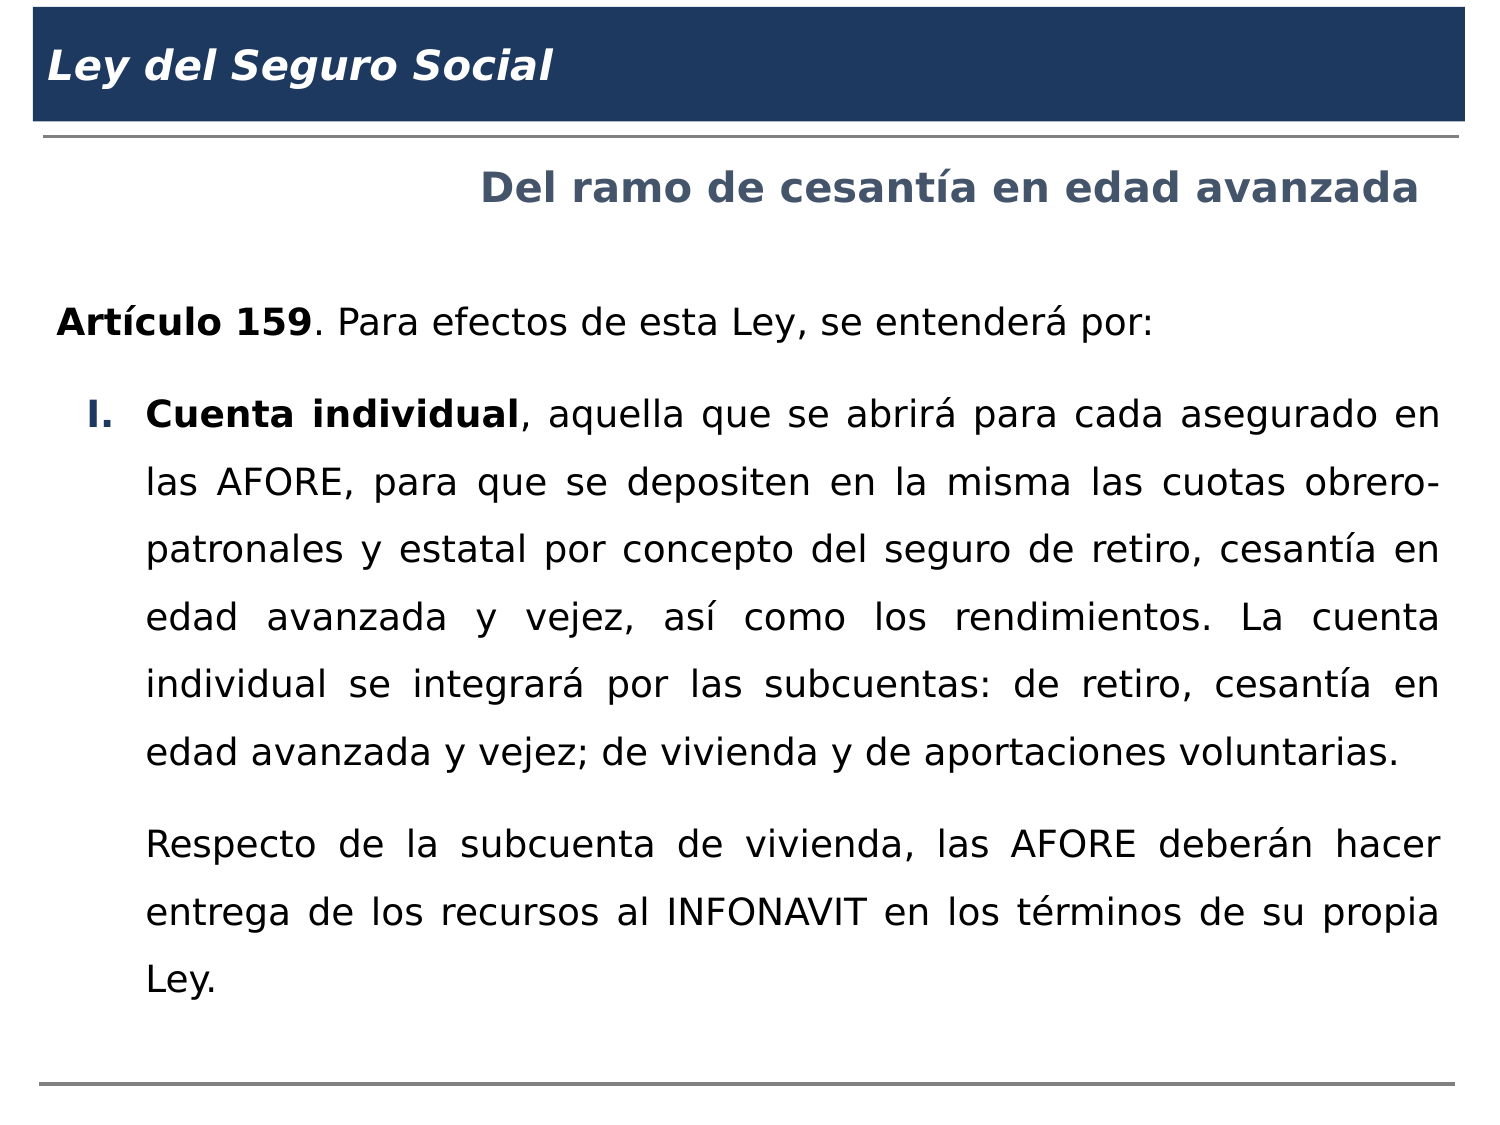

Ley del Seguro Social
Del ramo de cesantía en edad avanzada
Artículo 159. Para efectos de esta Ley, se entenderá por:
Cuenta individual, aquella que se abrirá para cada asegurado en las AFORE, para que se depositen en la misma las cuotas obrero-patronales y estatal por concepto del seguro de retiro, cesantía en edad avanzada y vejez, así como los rendimientos. La cuenta individual se integrará por las subcuentas: de retiro, cesantía en edad avanzada y vejez; de vivienda y de aportaciones voluntarias.
Respecto de la subcuenta de vivienda, las AFORE deberán hacer entrega de los recursos al INFONAVIT en los términos de su propia Ley.